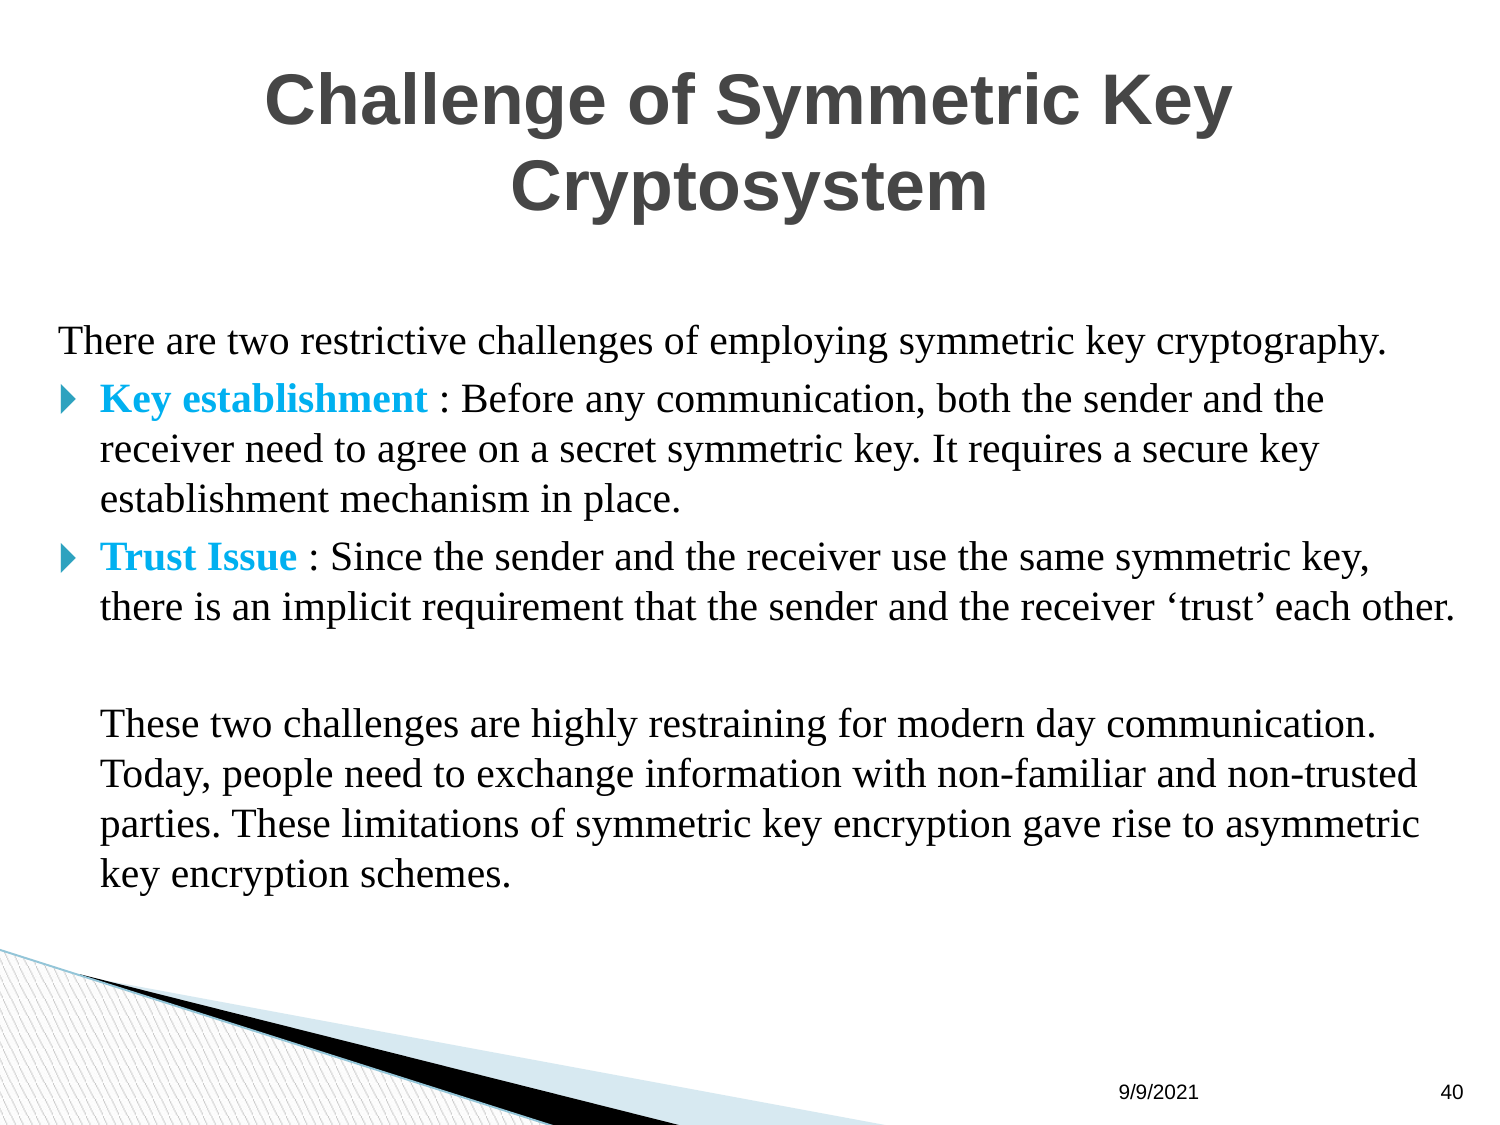

# Challenge of Symmetric Key Cryptosystem

There are two restrictive challenges of employing symmetric key cryptography.
Key establishment : Before any communication, both the sender and the receiver need to agree on a secret symmetric key. It requires a secure key establishment mechanism in place.
Trust Issue : Since the sender and the receiver use the same symmetric key, there is an implicit requirement that the sender and the receiver ‘trust’ each other.

	These two challenges are highly restraining for modern day communication. Today, people need to exchange information with non-familiar and non-trusted parties. These limitations of symmetric key encryption gave rise to asymmetric key encryption schemes.
9/9/2021
40